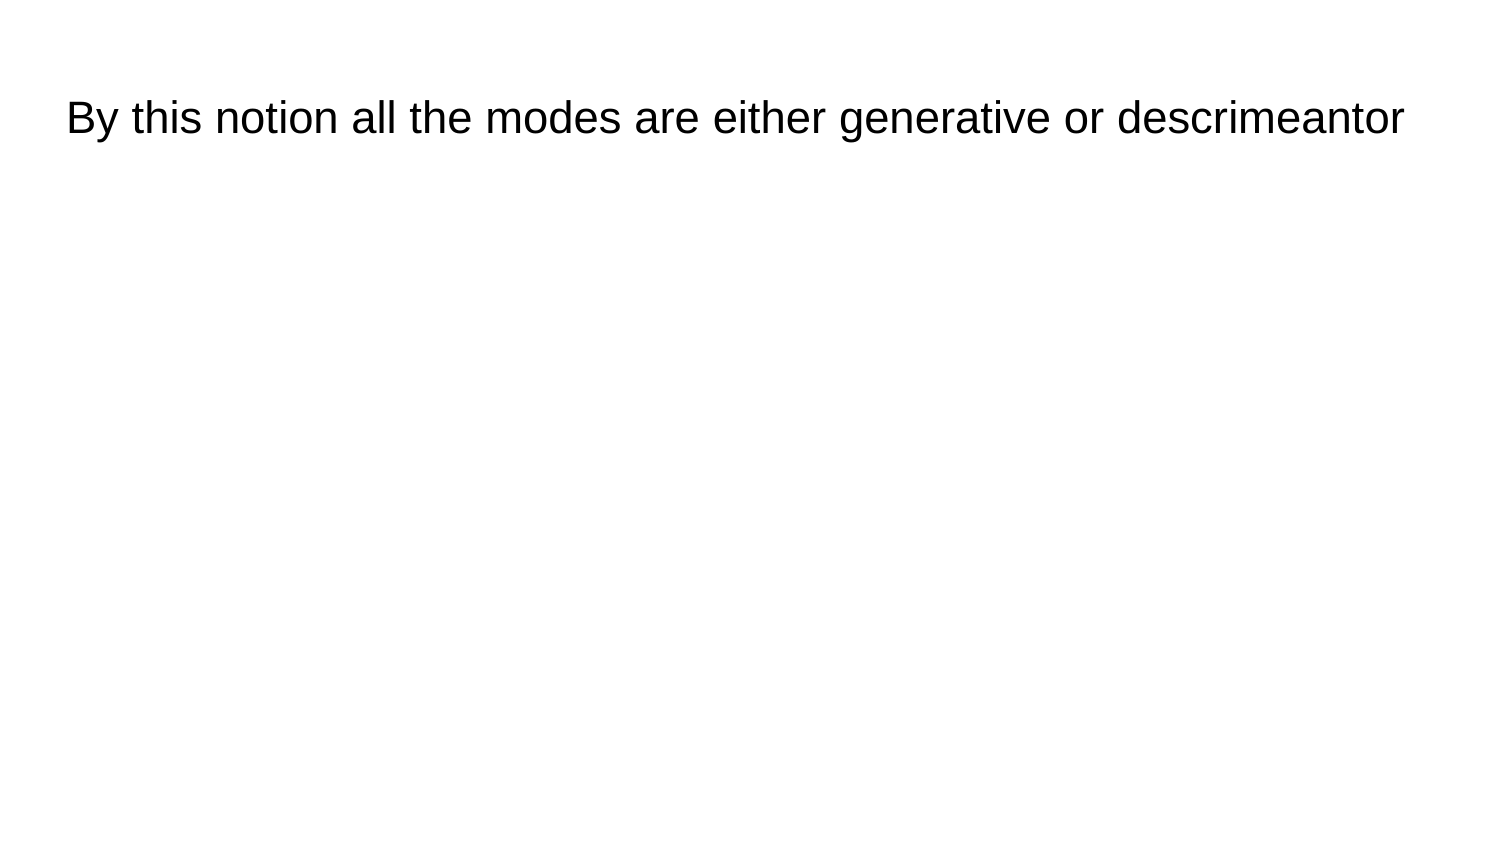

# By this notion all the modes are either generative or descrimeantor